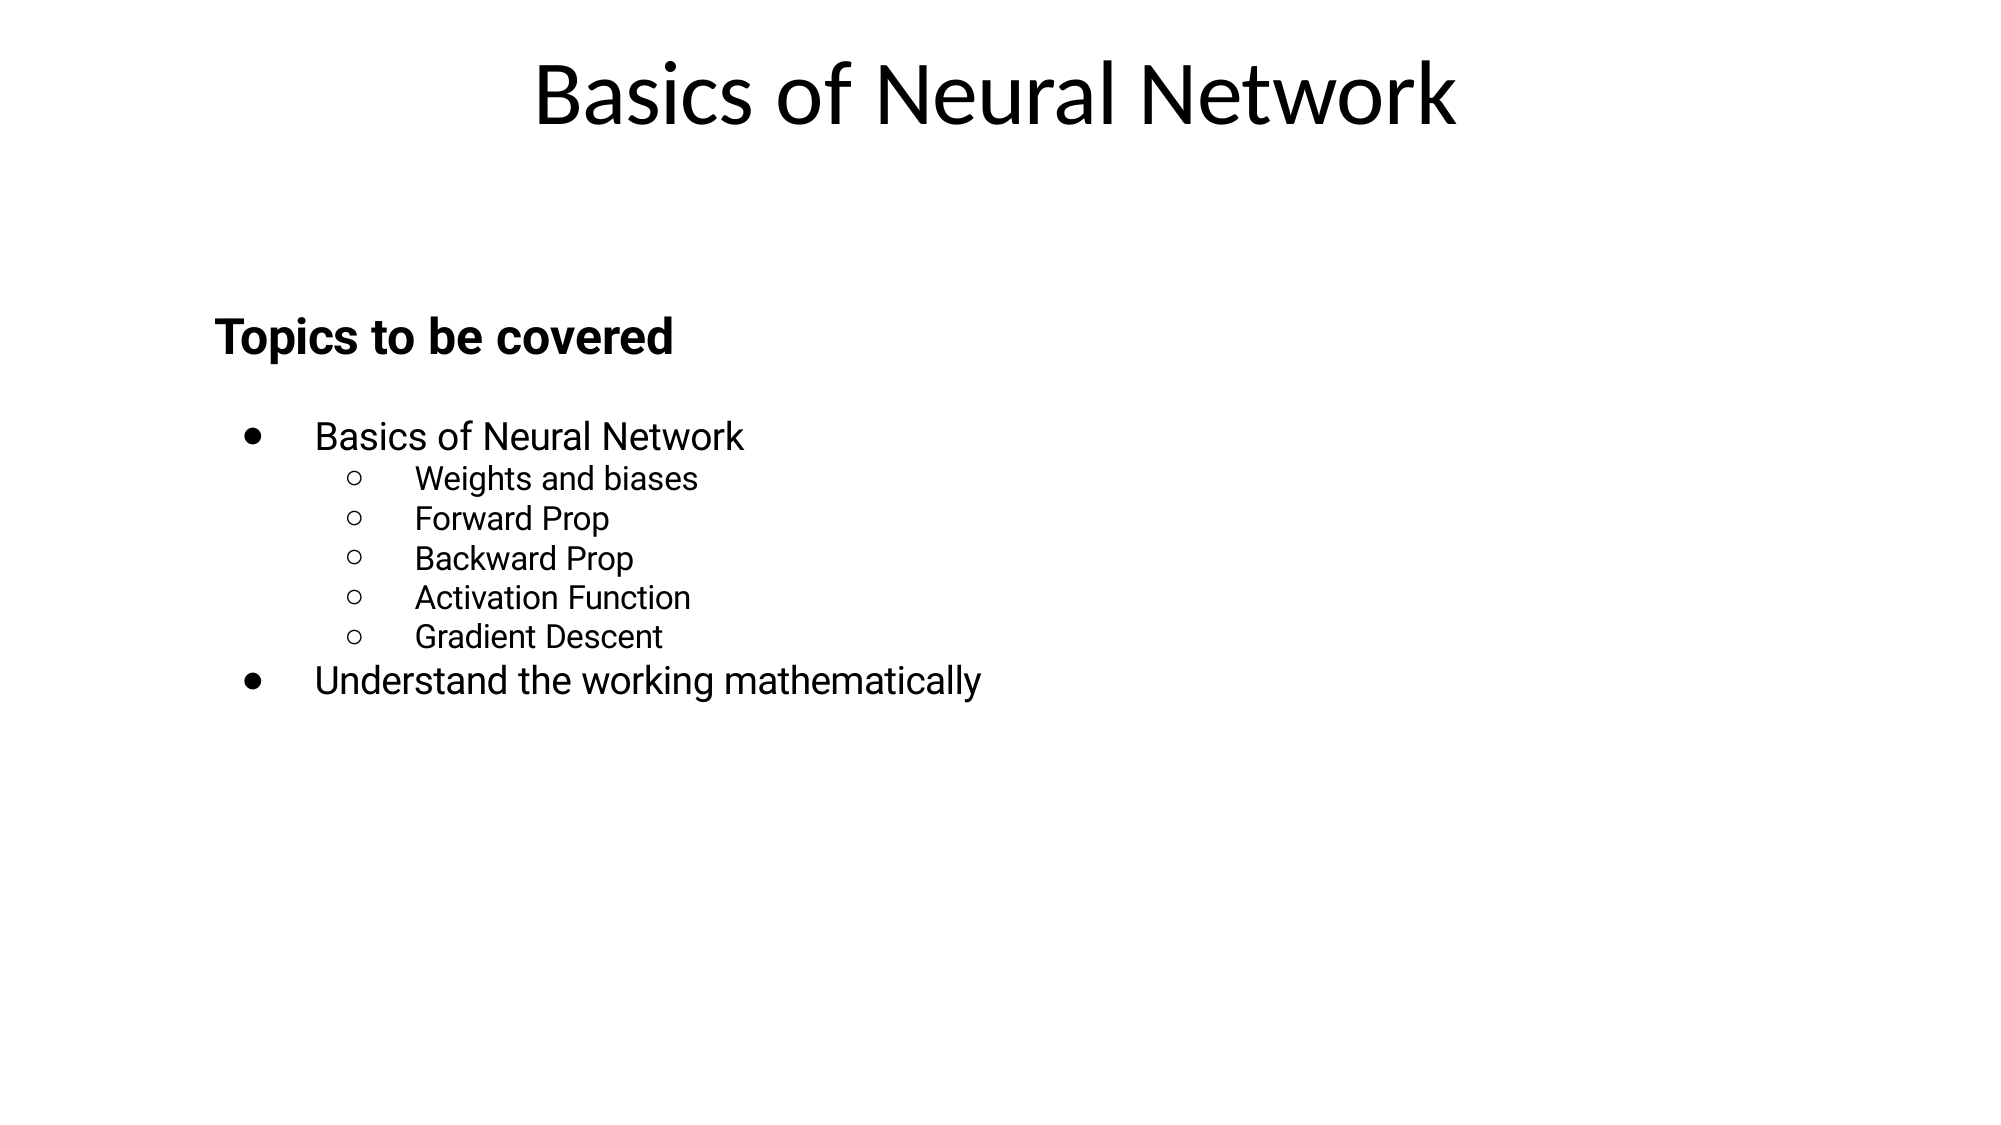

# Basics of Neural Network
Topics to be covered
Basics of Neural Network
Weights and biases
Forward Prop
Backward Prop
Activation Function
Gradient Descent
Understand the working mathematically